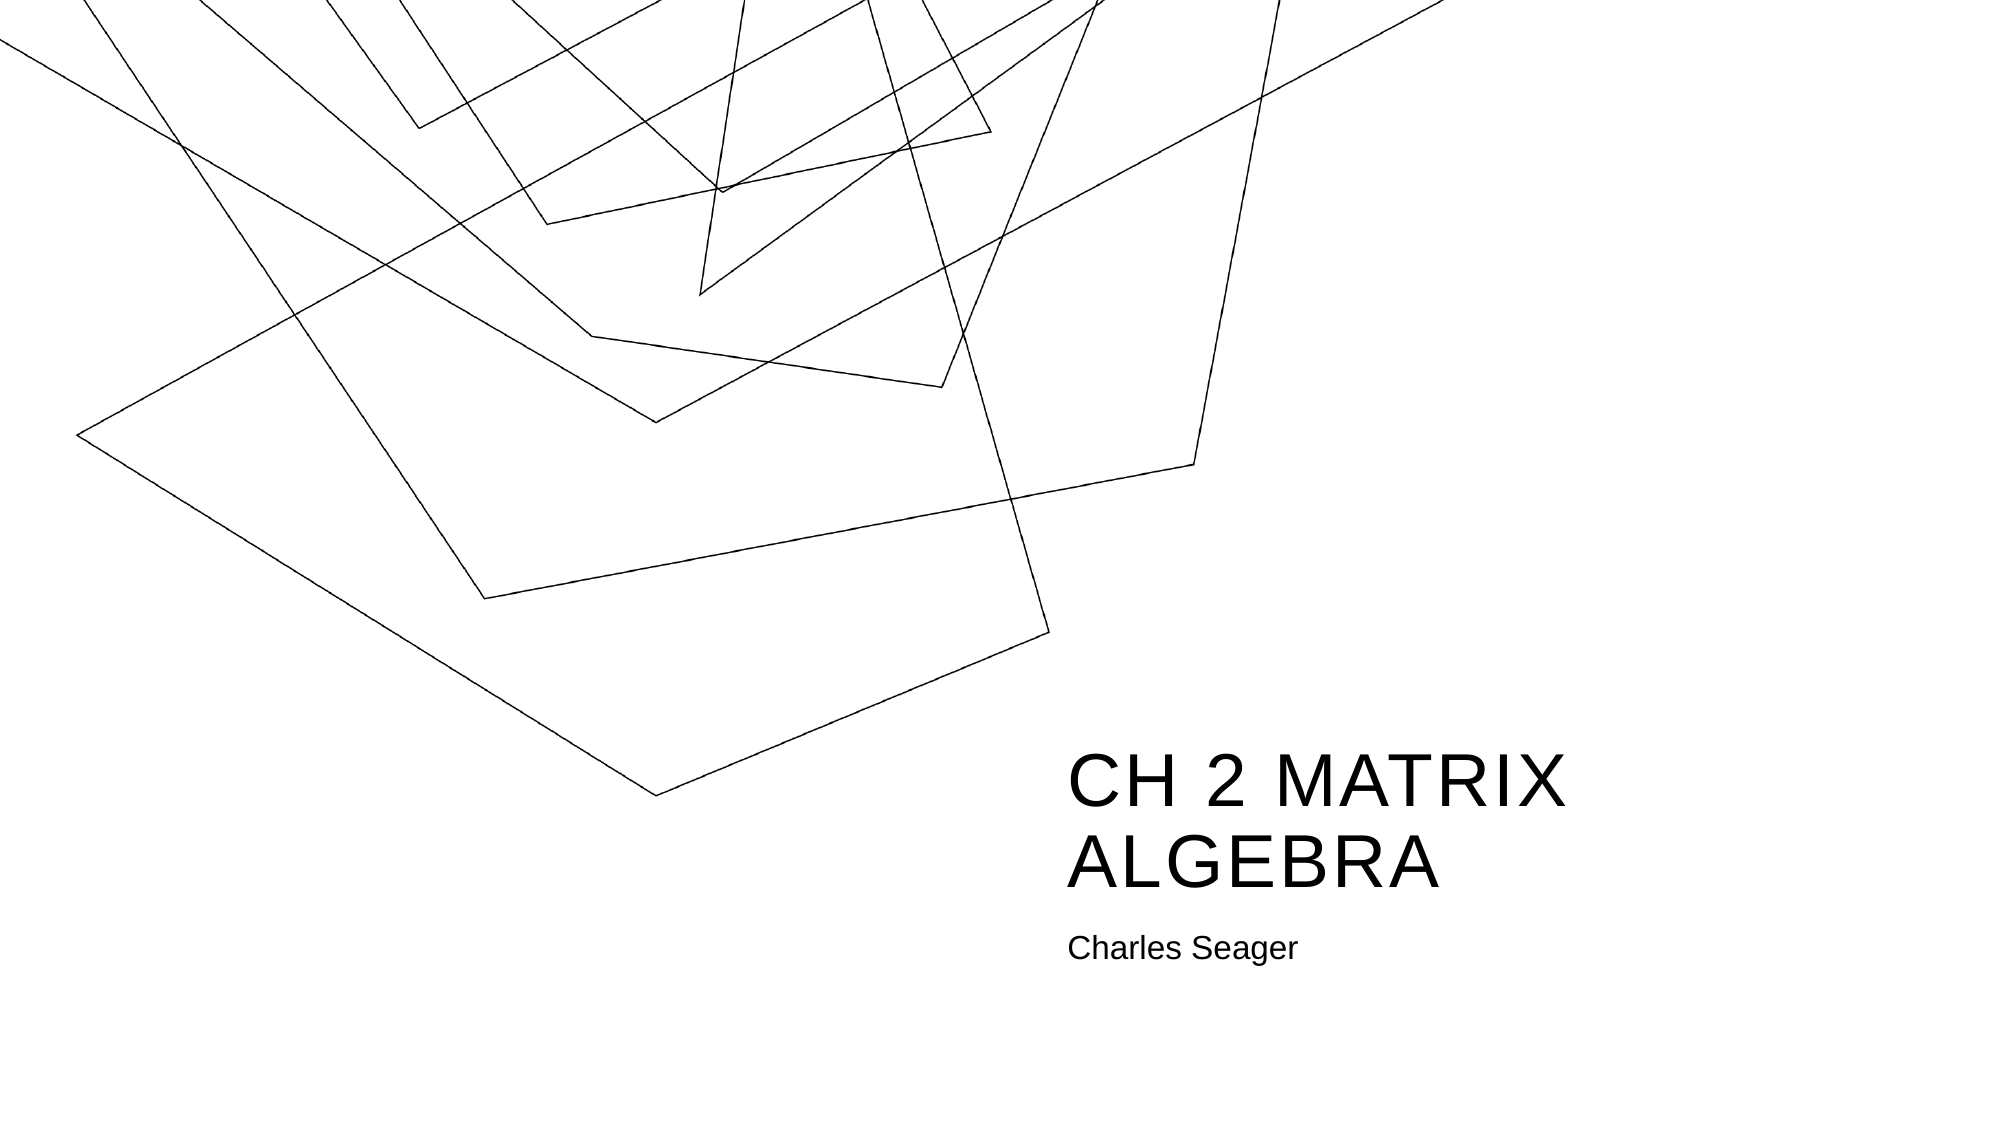

# Ch 2 matrix algebra
Charles Seager